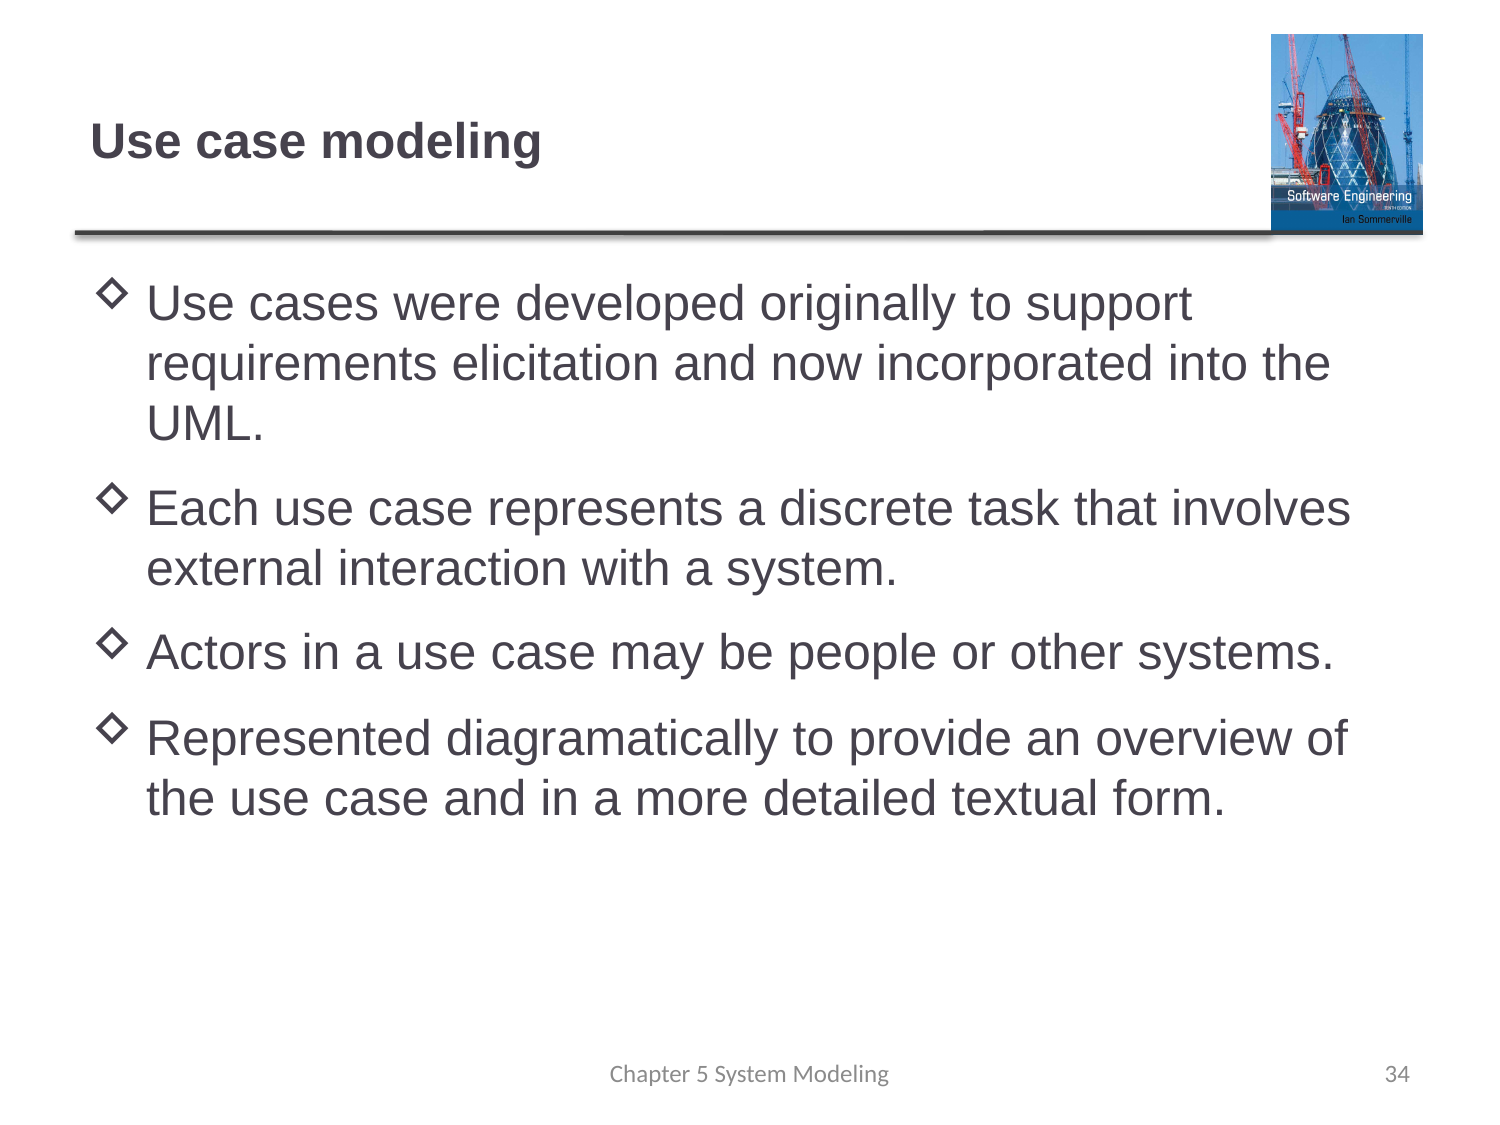

# Use case modeling
Use cases were developed originally to support requirements elicitation and now incorporated into the UML.
Each use case represents a discrete task that involves external interaction with a system.
Actors in a use case may be people or other systems.
Represented diagramatically to provide an overview of the use case and in a more detailed textual form.
Chapter 5 System Modeling
34